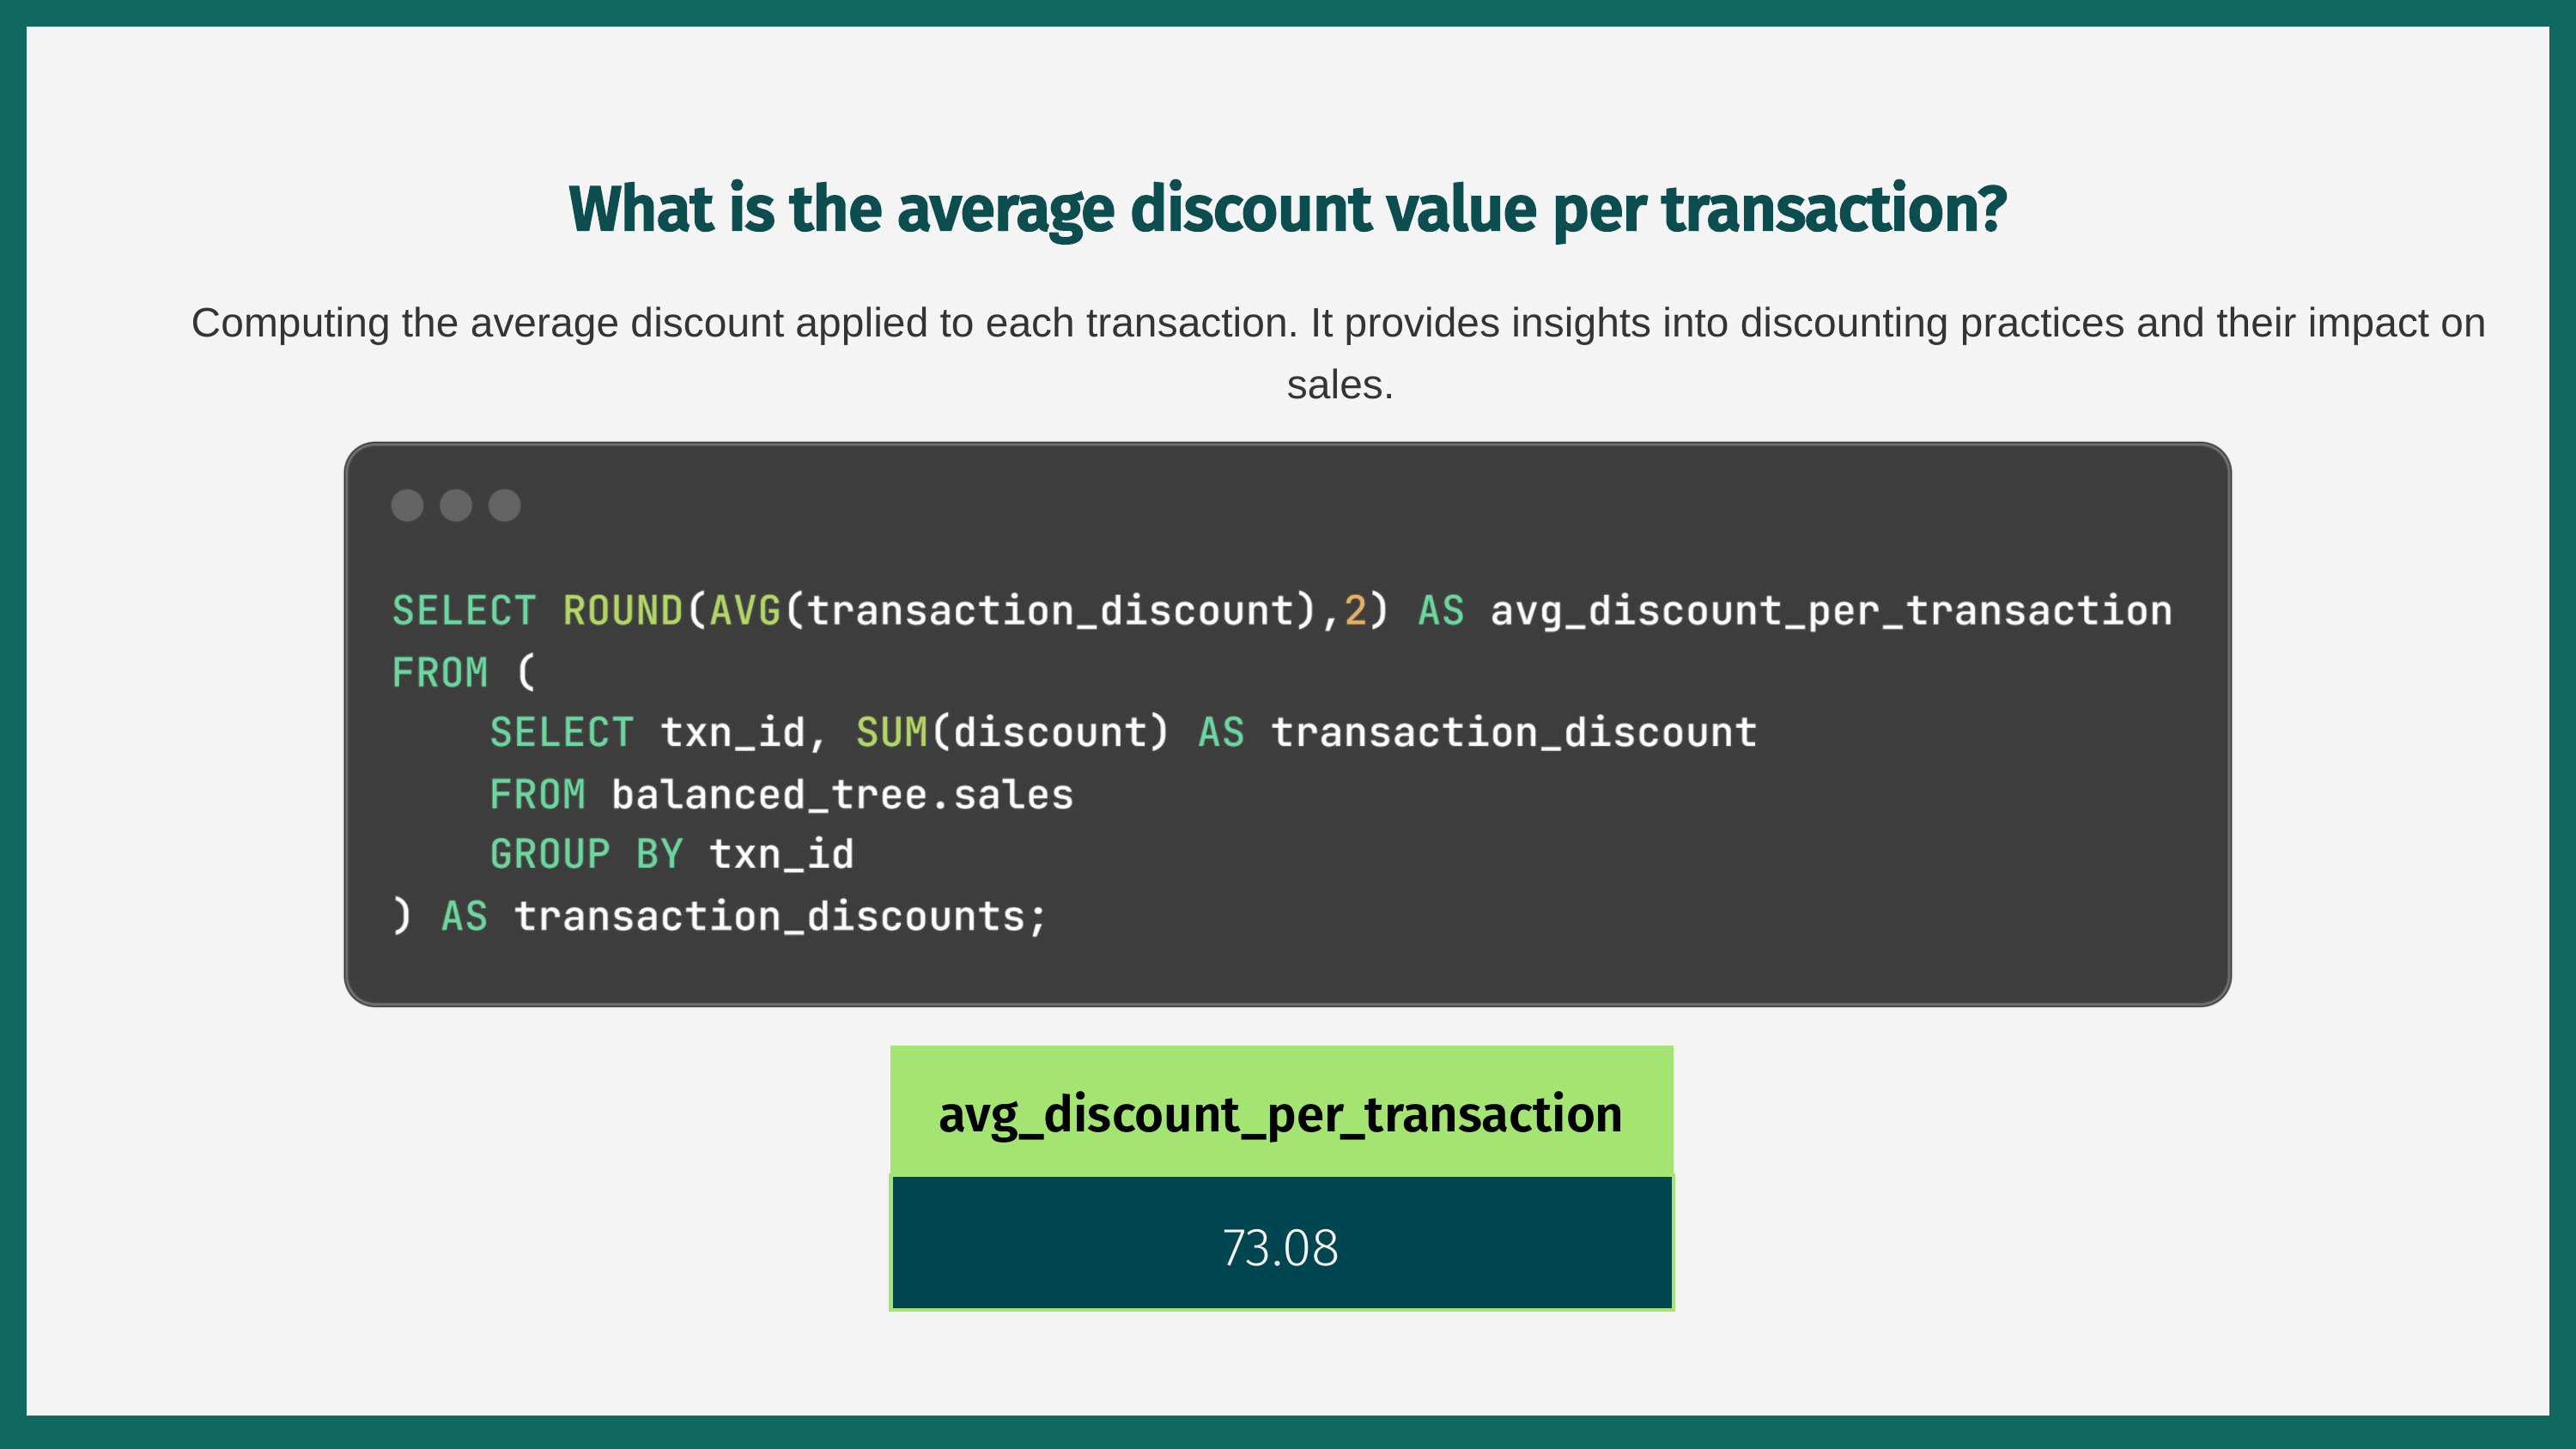

What is the average discount value per transaction?
Computing the average discount applied to each transaction. It provides insights into discounting practices and their impact on sales.

| avg\_discount\_per\_transaction |
| --- |
| 73.08 |